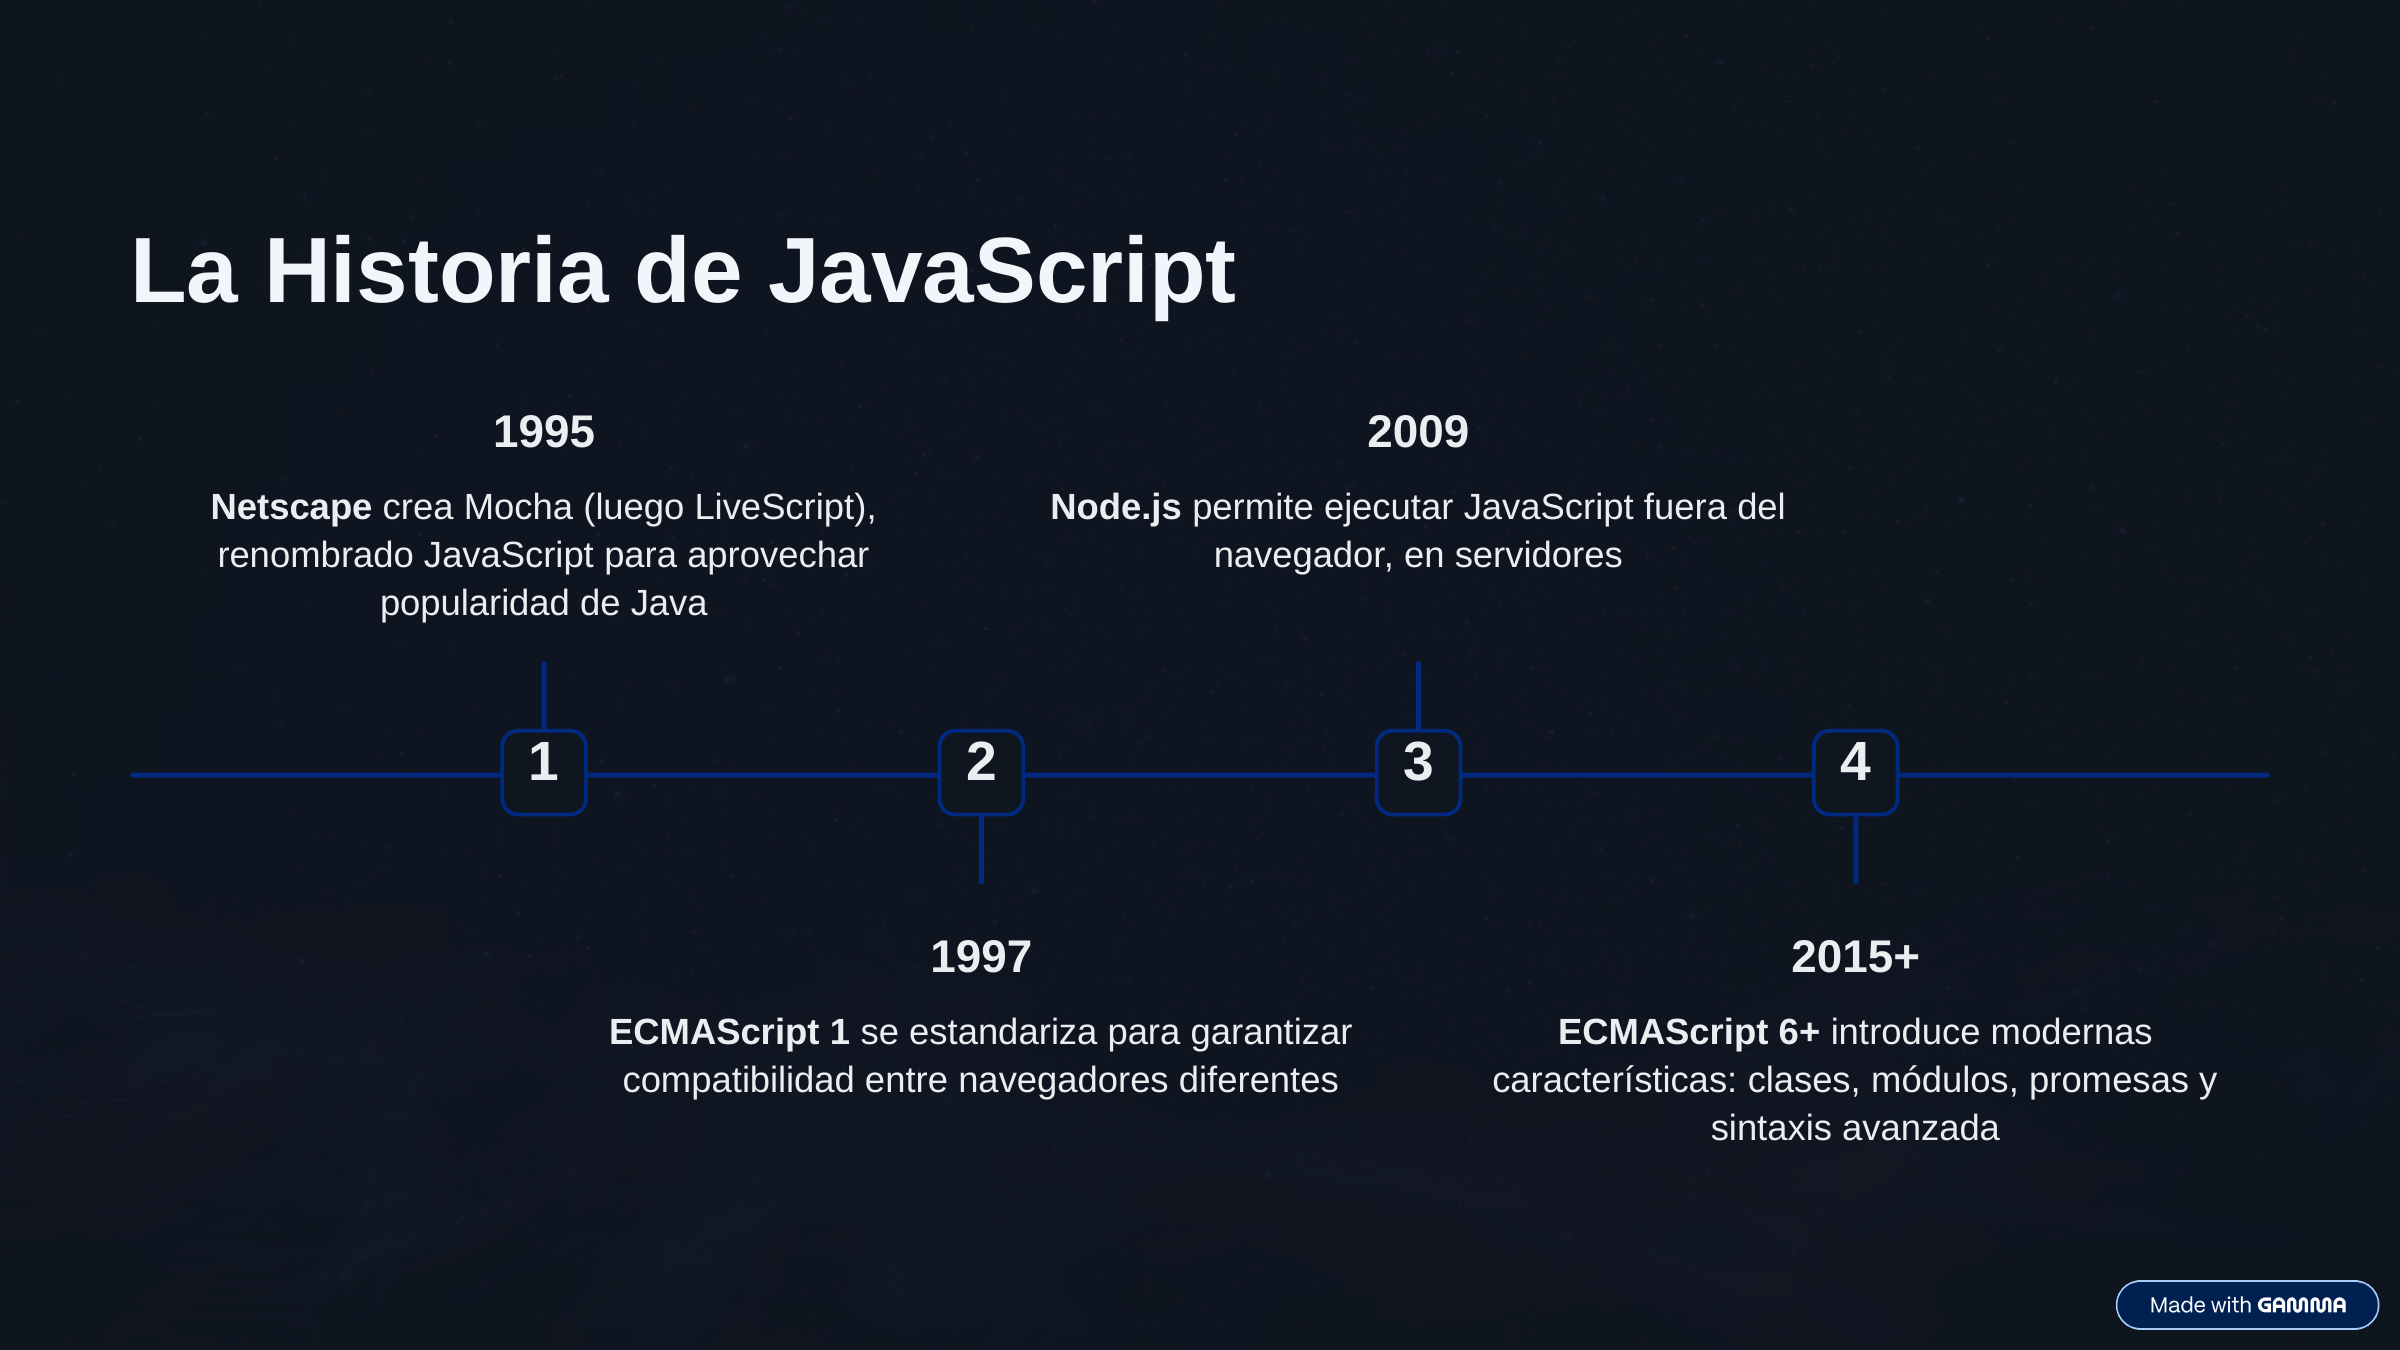

La Historia de JavaScript
1995
2009
Netscape crea Mocha (luego LiveScript), renombrado JavaScript para aprovechar popularidad de Java
Node.js permite ejecutar JavaScript fuera del navegador, en servidores

1
2
3
4

1997
2015+
ECMAScript 1 se estandariza para garantizar compatibilidad entre navegadores diferentes
ECMAScript 6+ introduce modernas características: clases, módulos, promesas y sintaxis avanzada